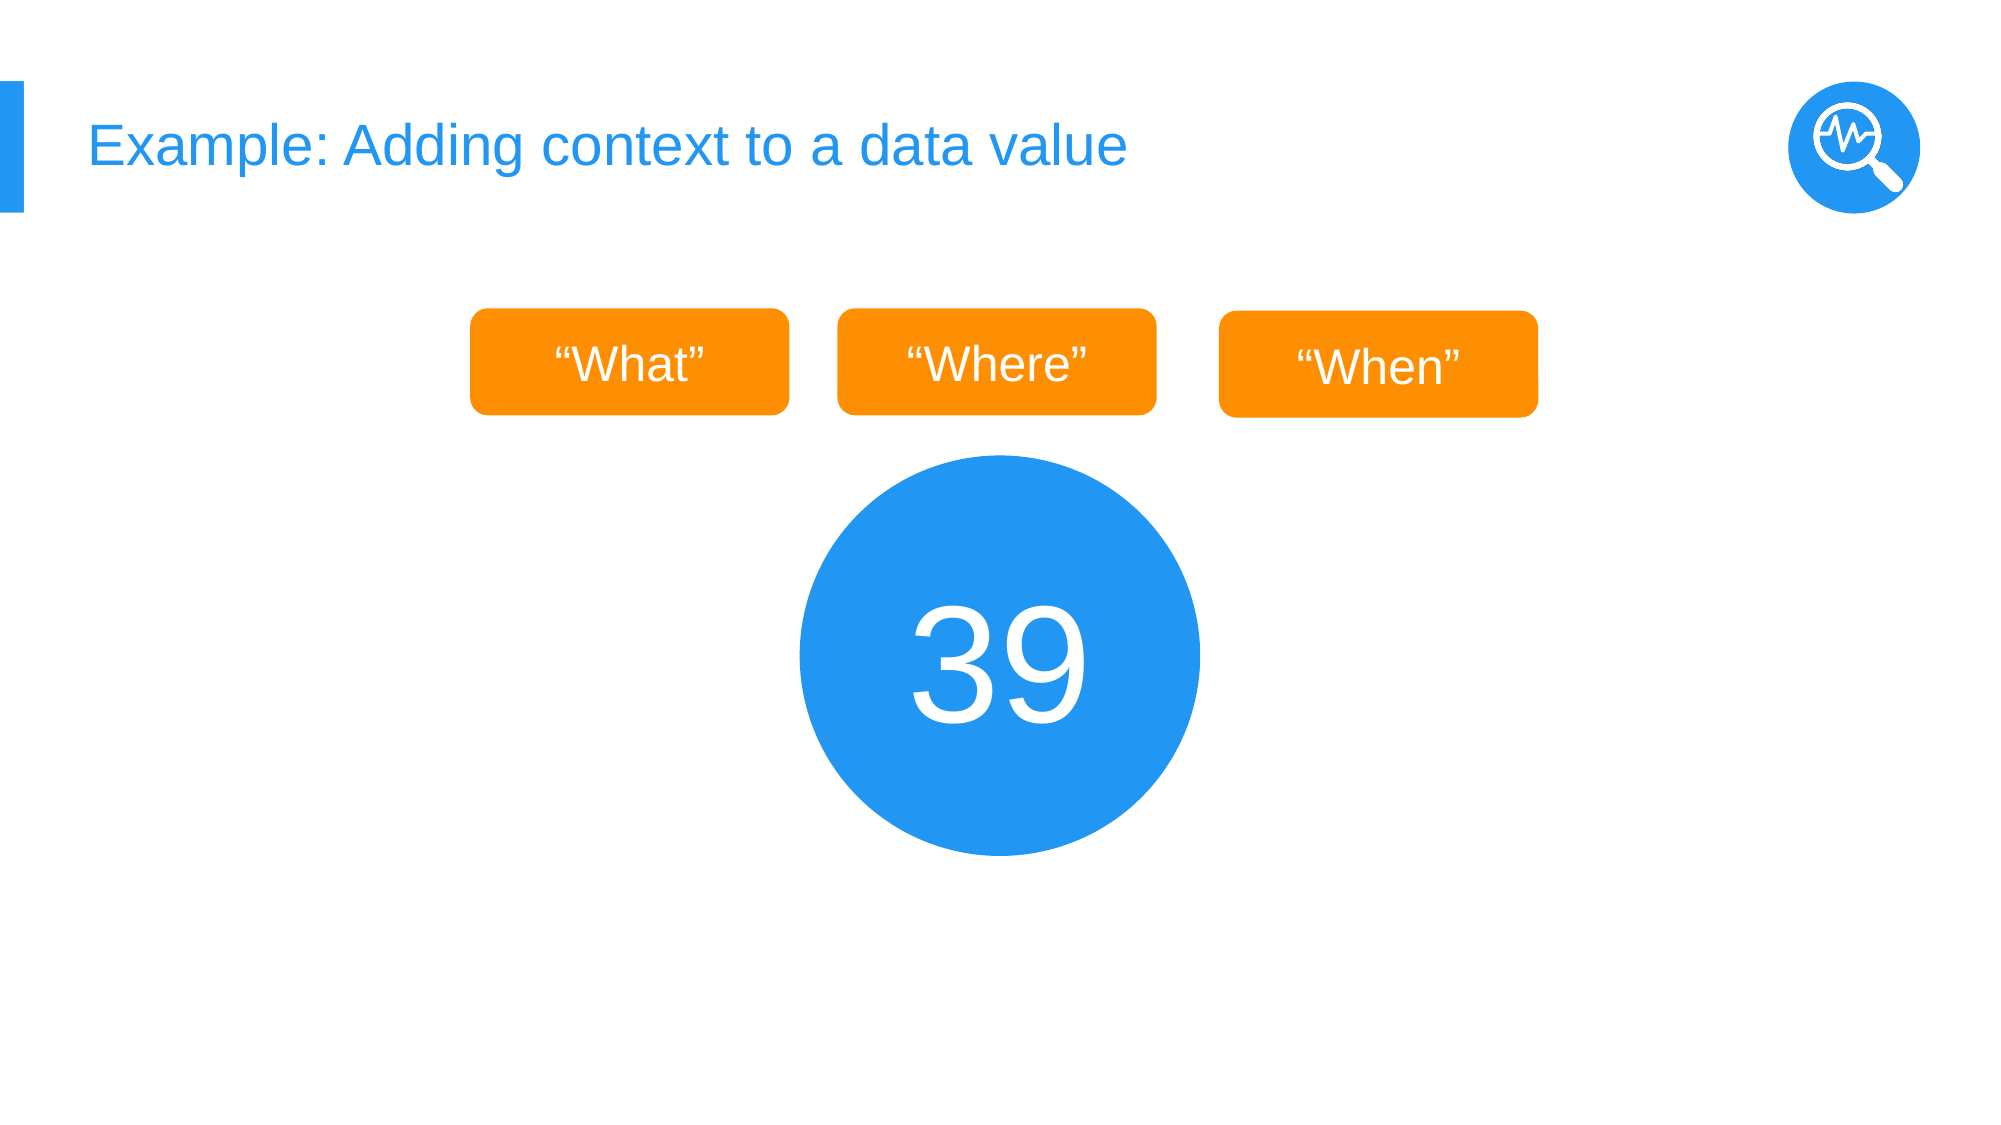

# Example: Adding context to a data value
“What”
“Where”
“When”
39